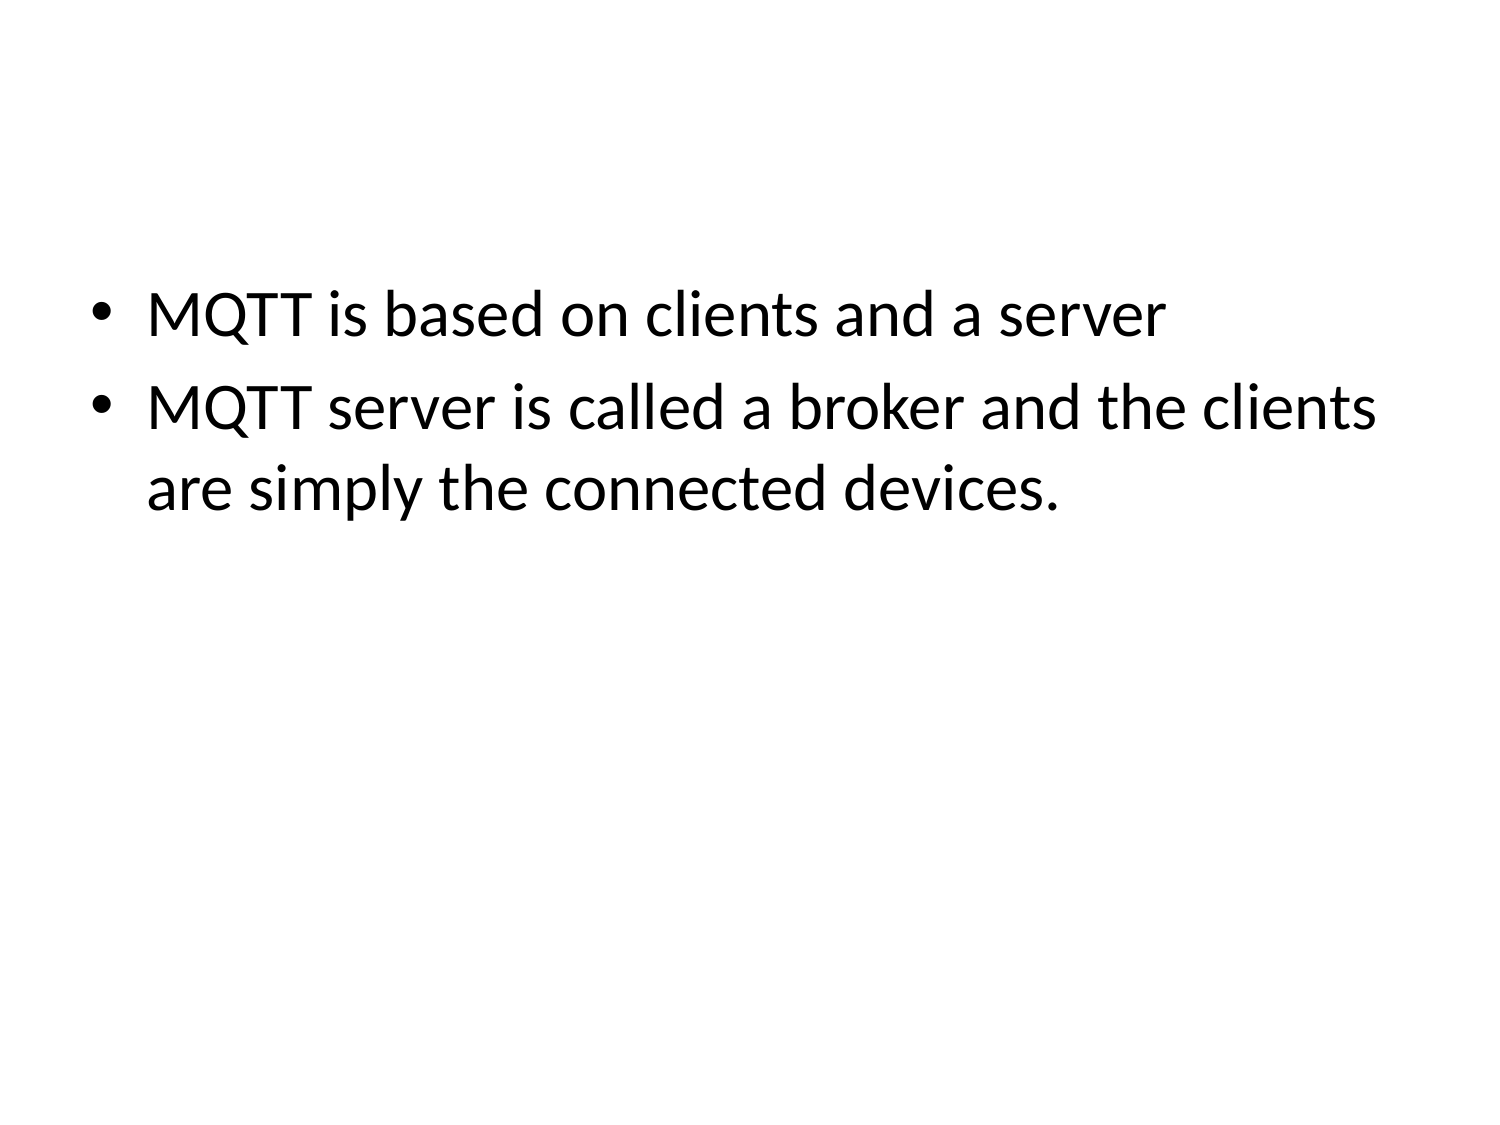

#
MQTT is based on clients and a server
MQTT server is called a broker and the clients are simply the connected devices.